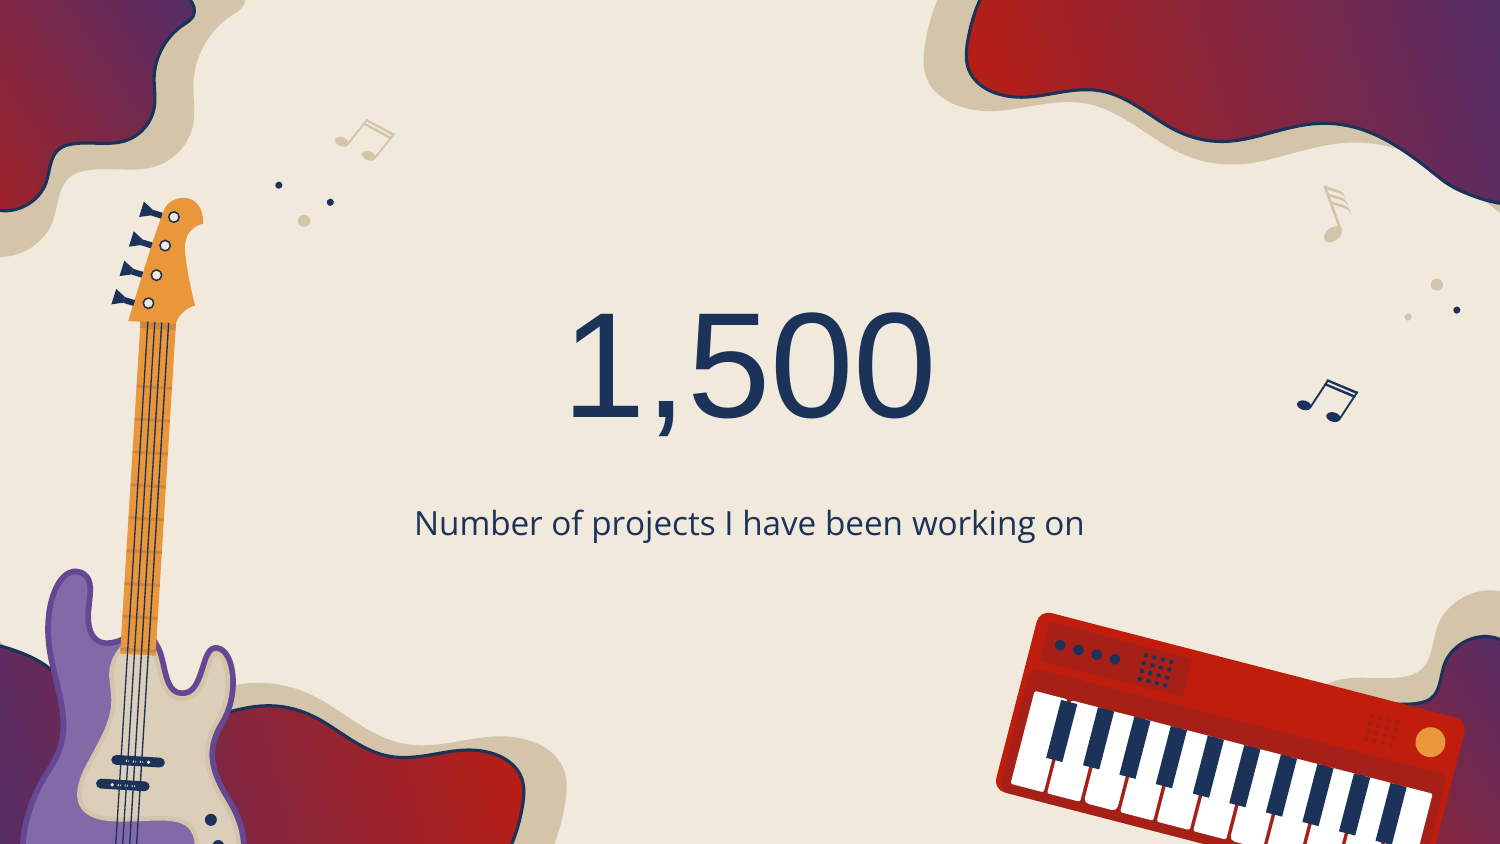

# 1,500

Number of projects I have been working on